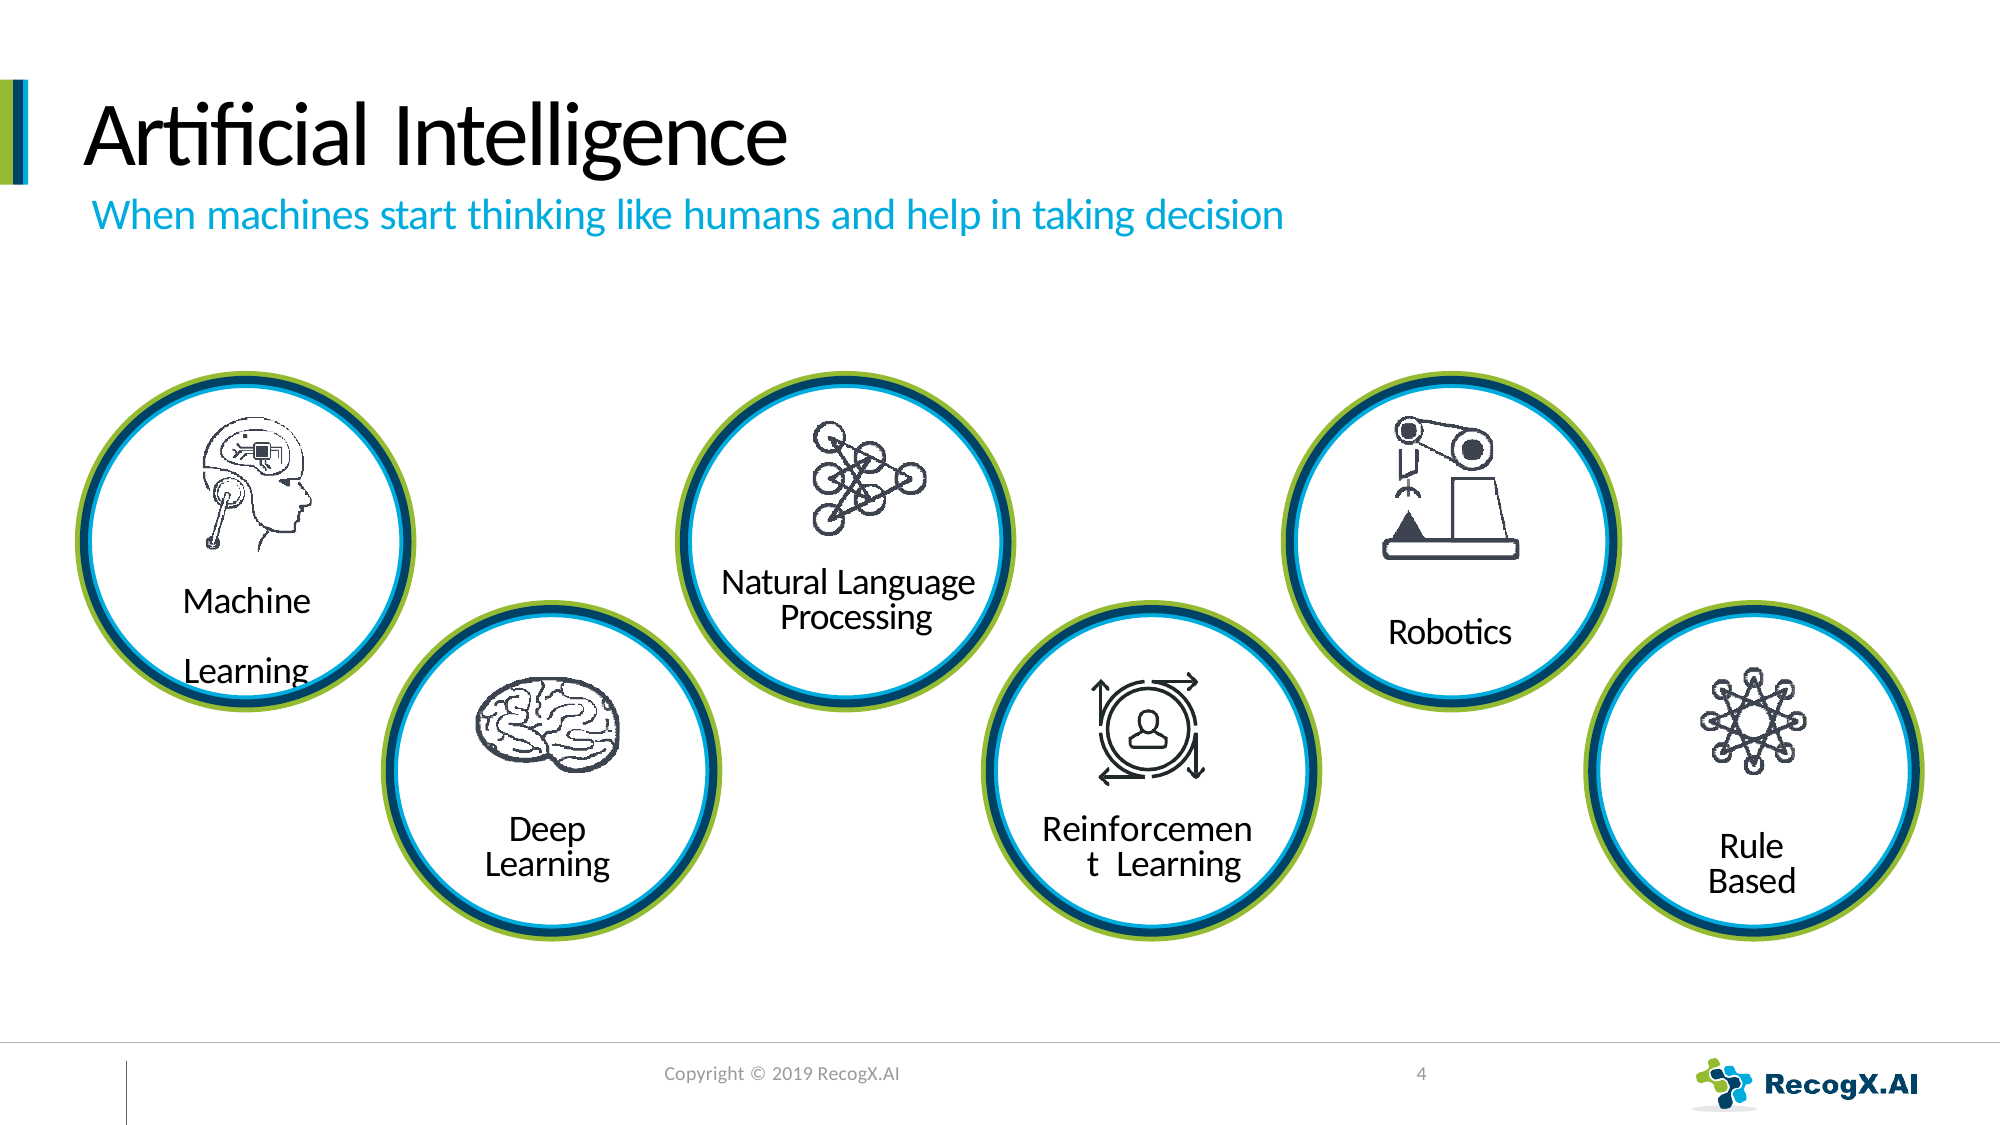

# Artificial Intelligence
When machines start thinking like humans and help in taking decision

Natural Language  Processing
Machine  Learning

Robotics

Reinforcement  Learning
Deep  Learning
Rule  Based

Copyright © 2019 RecogX.AI
4